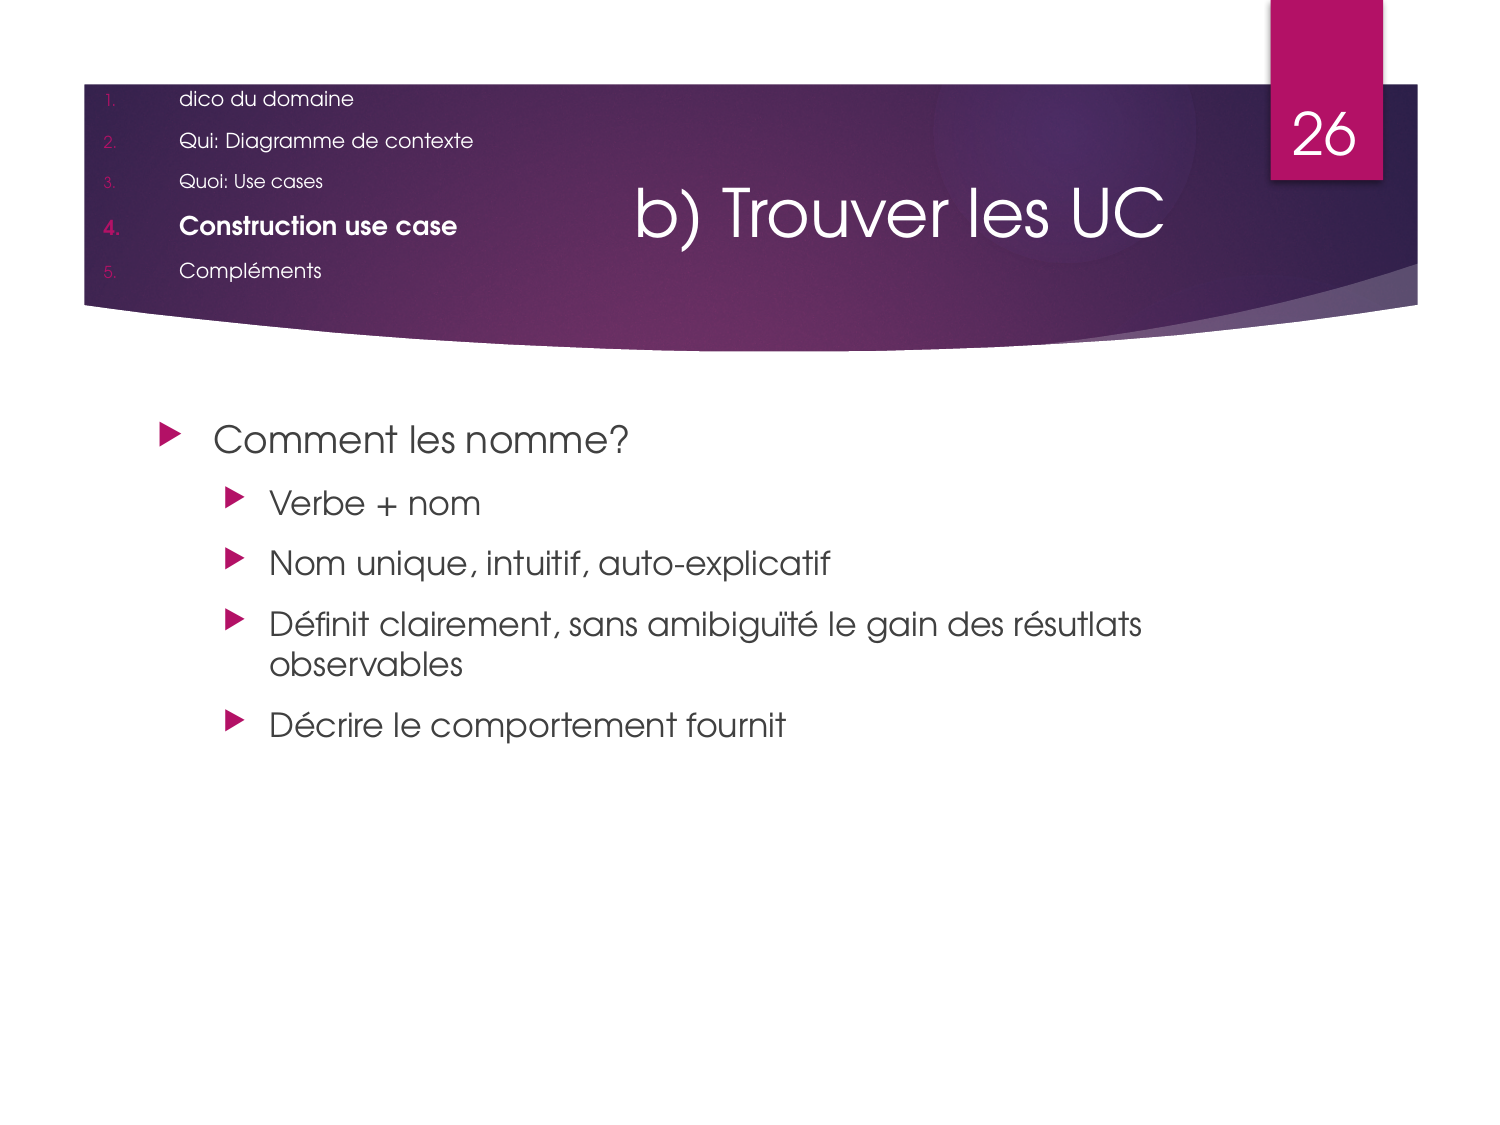

26
dico du domaine
Qui: Diagramme de contexte
Quoi: Use cases
Construction use case
Compléments
# b) Trouver les UC
Comment les nomme?
Verbe + nom
Nom unique, intuitif, auto-explicatif
Définit clairement, sans amibiguïté le gain des résutlats observables
Décrire le comportement fournit